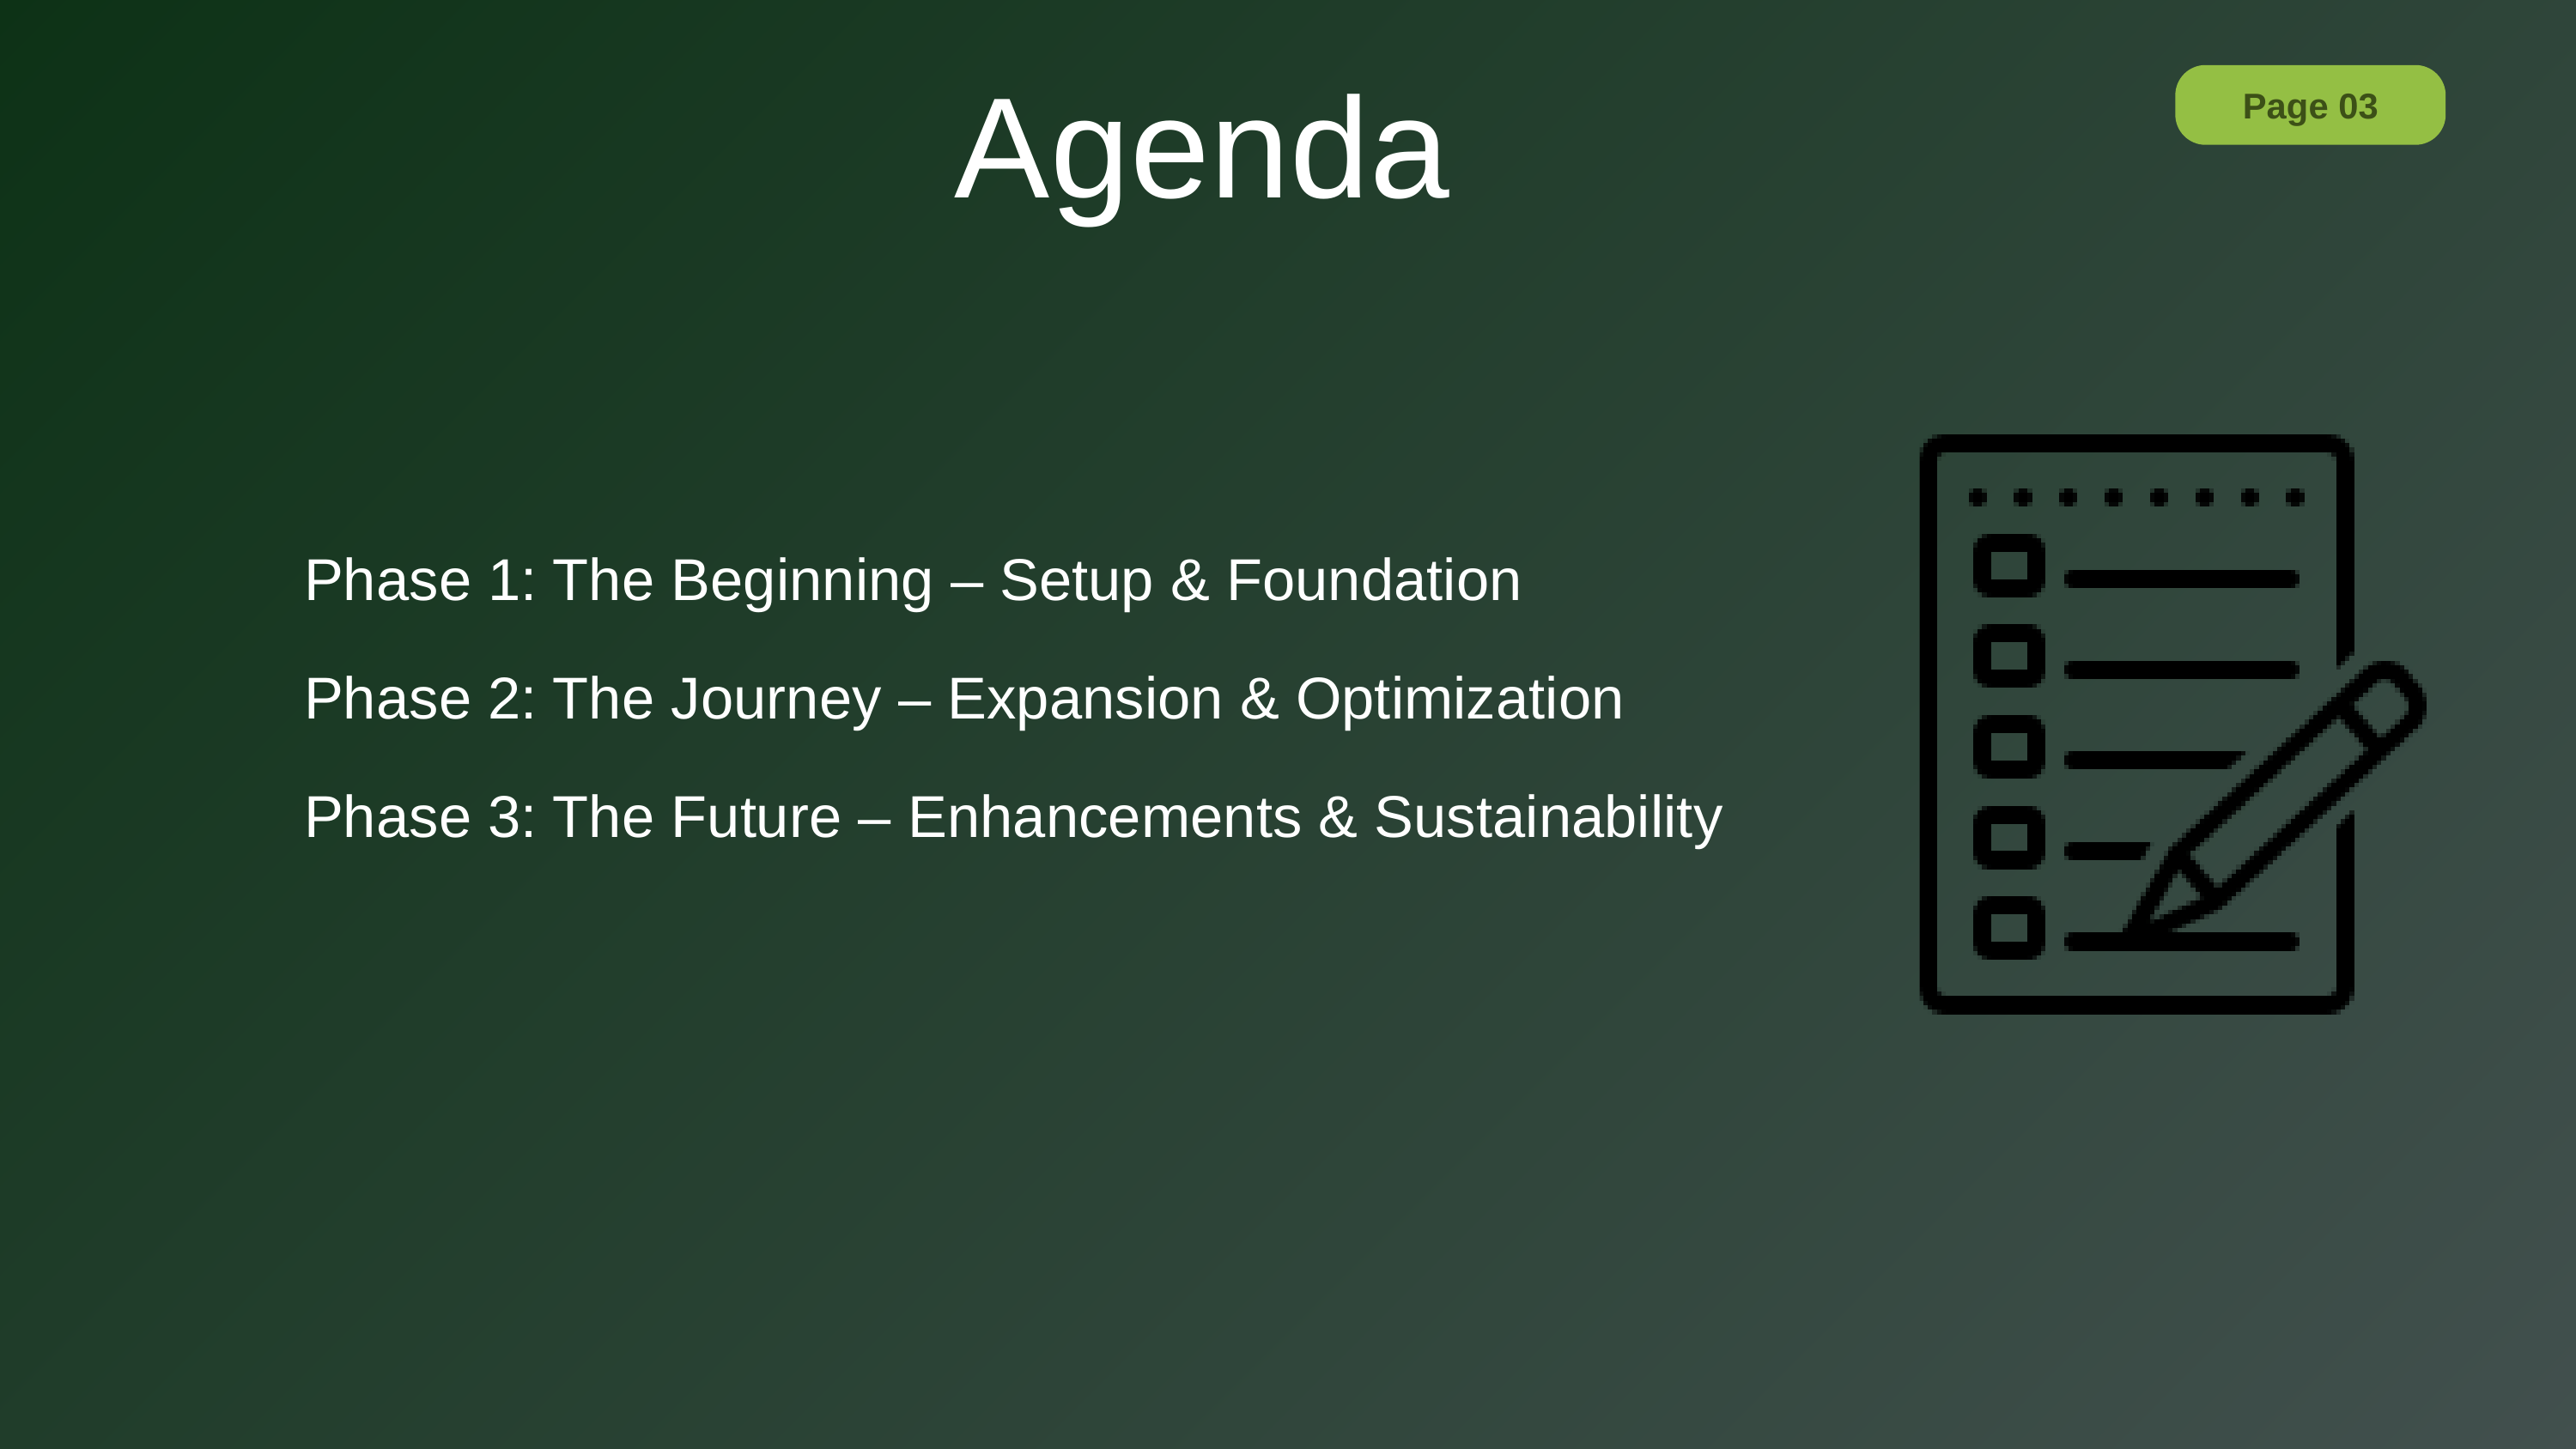

Agenda

Page 03

Phase 1: The Beginning – Setup & Foundation
Phase 2: The Journey – Expansion & Optimization
Phase 3: The Future – Enhancements & Sustainability